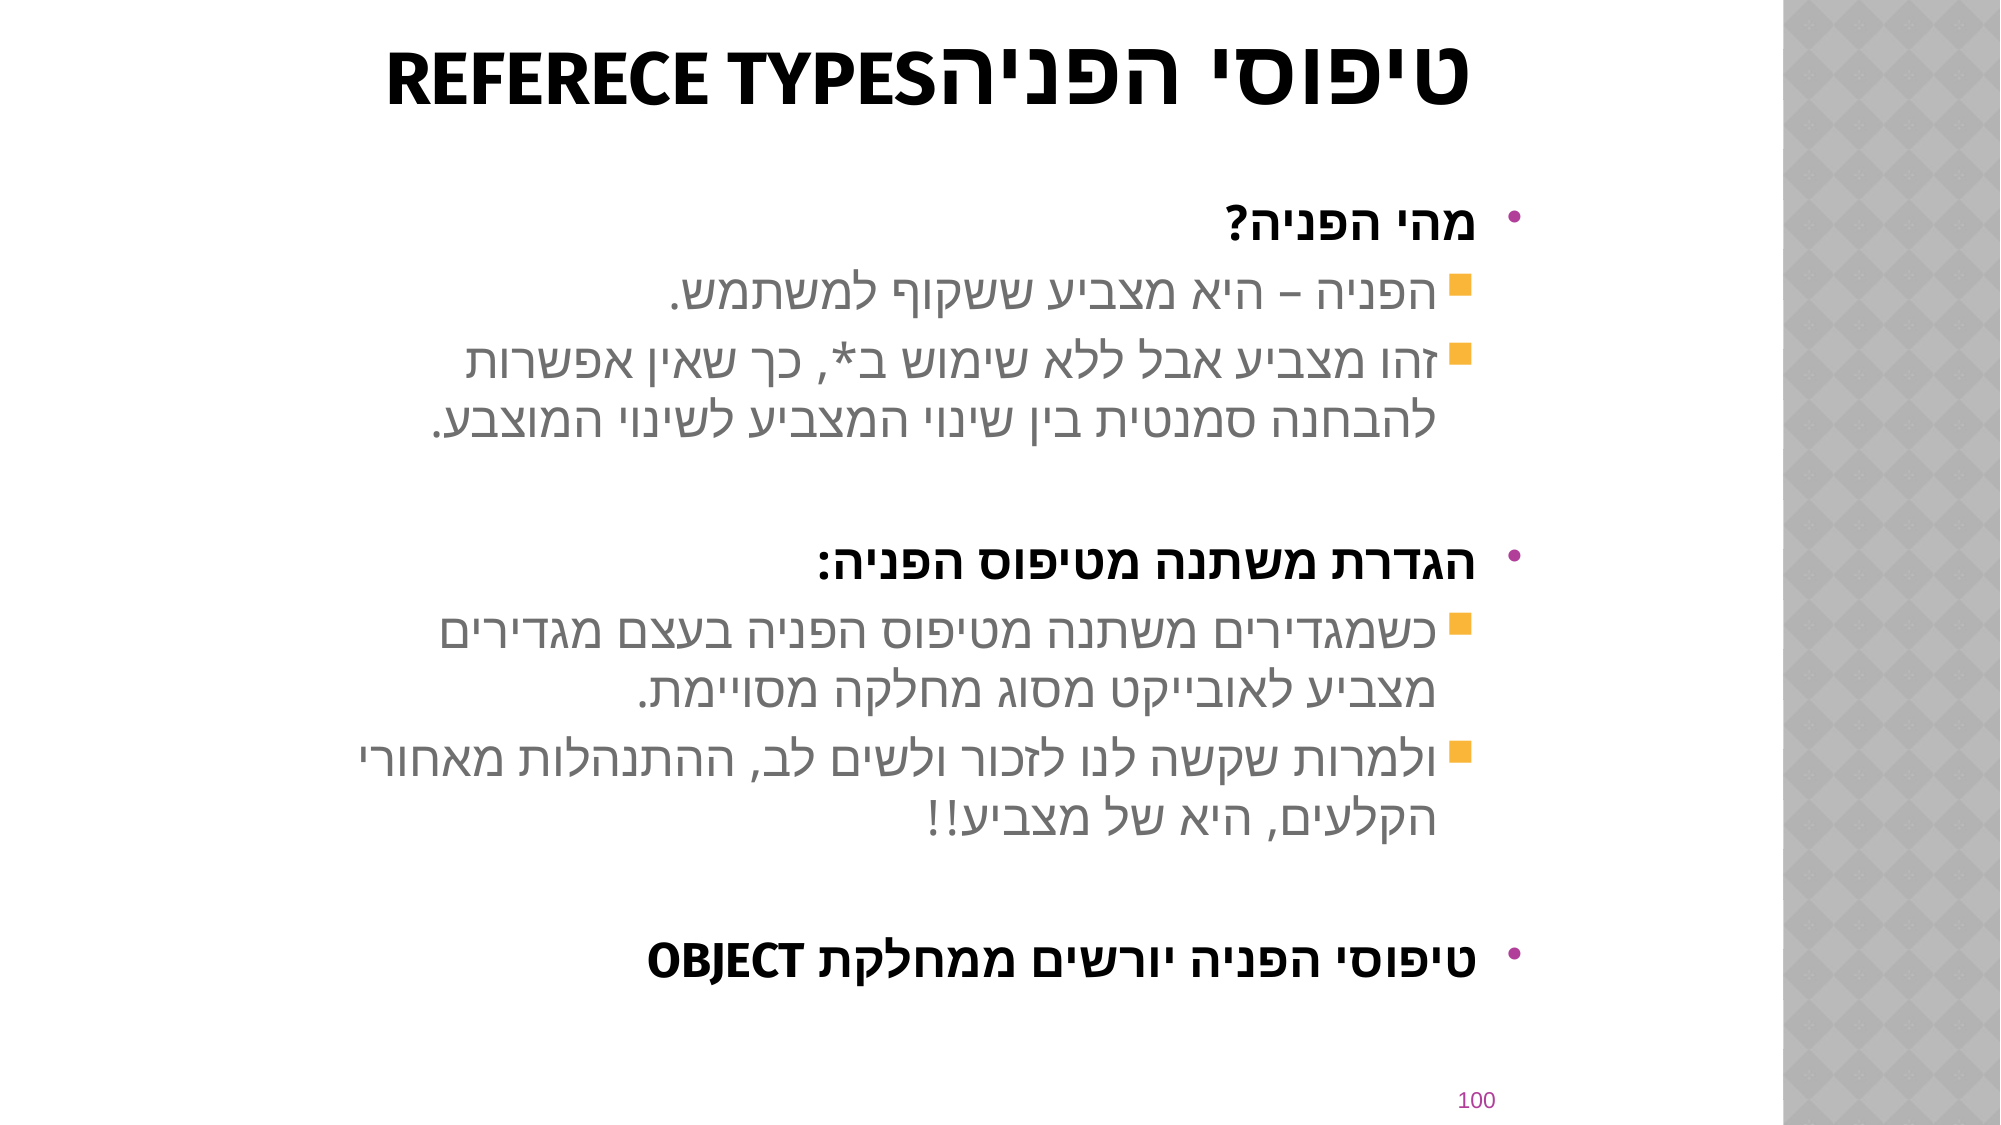

# טיפוסי הפניהREFERECE TYPES
מהי הפניה?
הפניה – היא מצביע ששקוף למשתמש.
זהו מצביע אבל ללא שימוש ב*, כך שאין אפשרות להבחנה סמנטית בין שינוי המצביע לשינוי המוצבע.

הגדרת משתנה מטיפוס הפניה:
כשמגדירים משתנה מטיפוס הפניה בעצם מגדירים מצביע לאובייקט מסוג מחלקה מסויימת.
ולמרות שקשה לנו לזכור ולשים לב, ההתנהלות מאחורי הקלעים, היא של מצביע!!

טיפוסי הפניה יורשים ממחלקת OBJECT
100